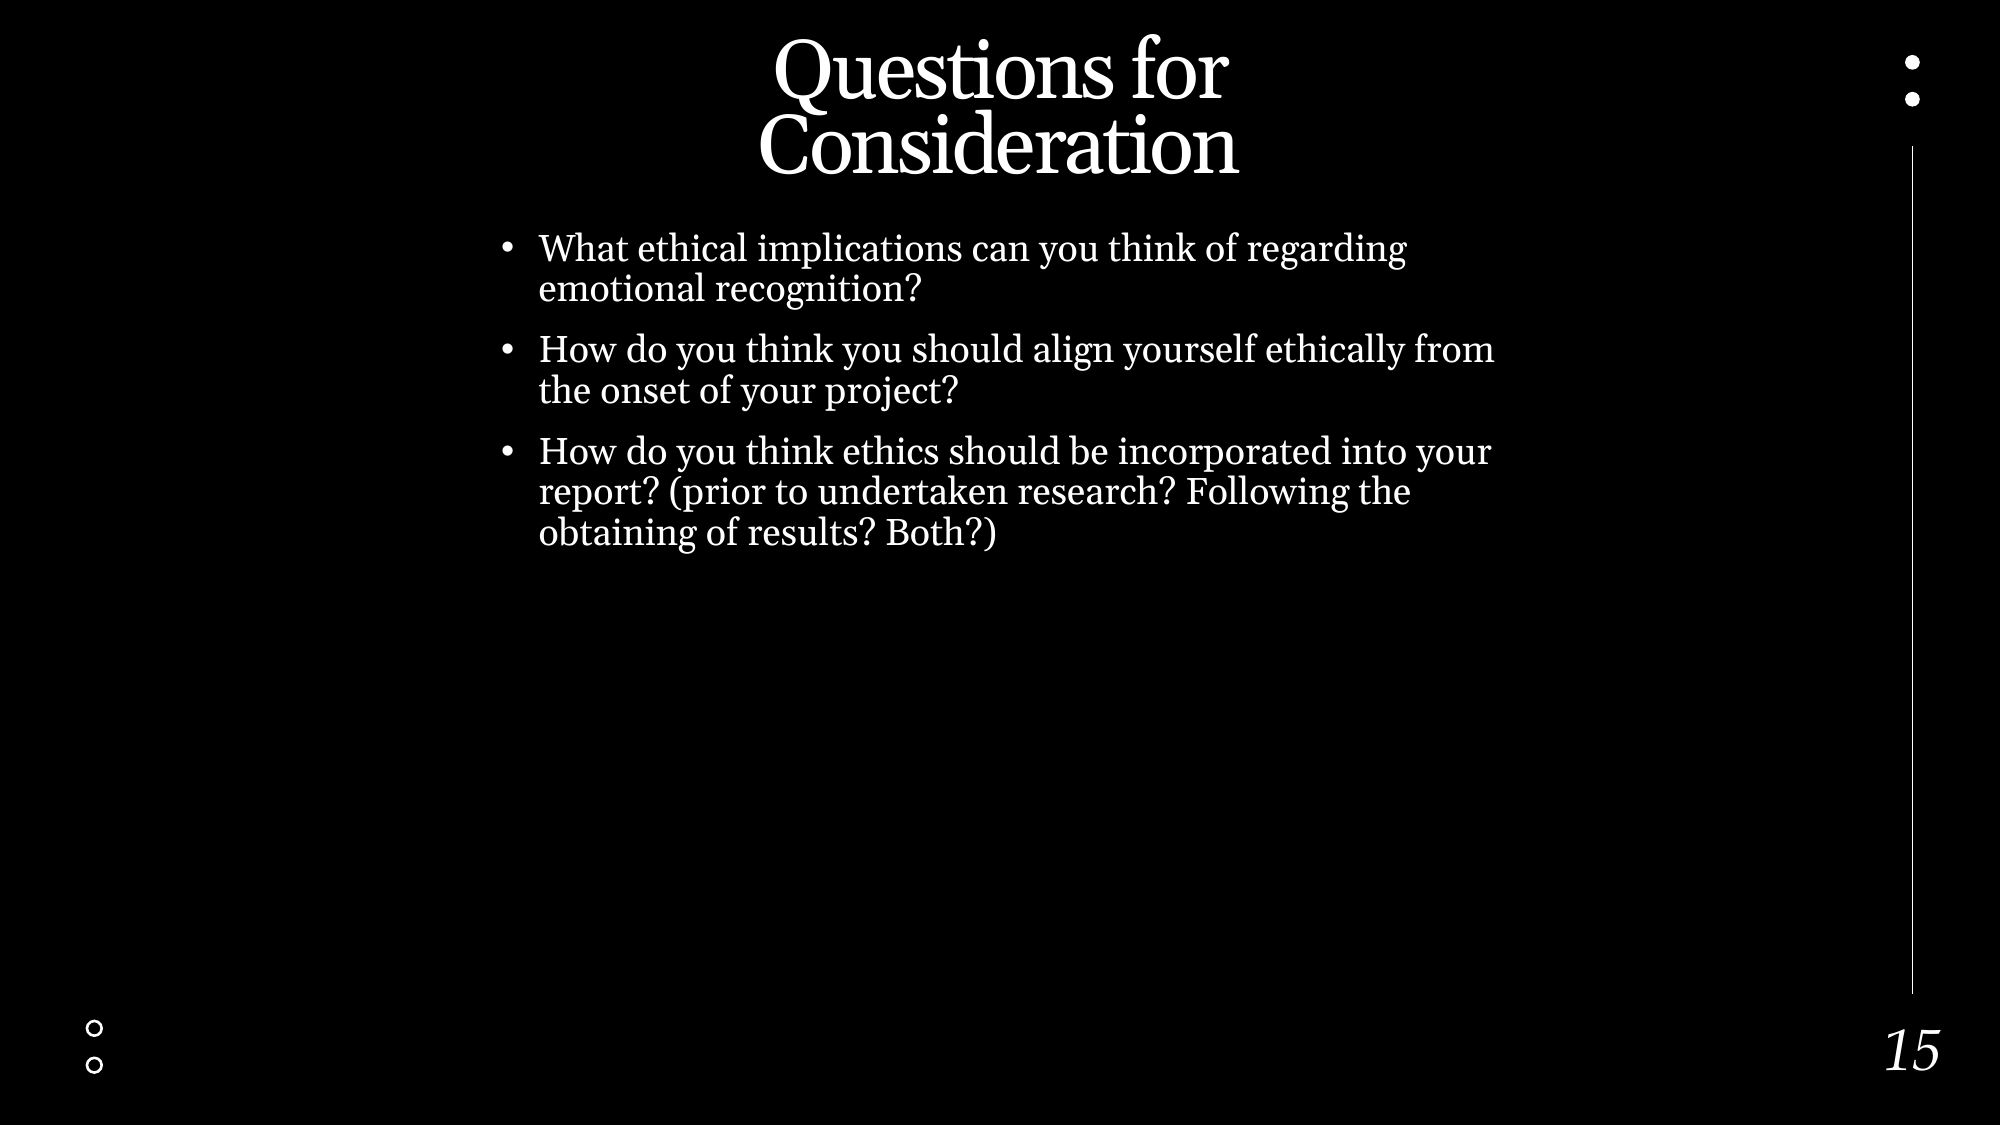

# Questions for Consideration
What ethical implications can you think of regarding emotional recognition?
How do you think you should align yourself ethically from the onset of your project?
How do you think ethics should be incorporated into your report? (prior to undertaken research? Following the obtaining of results? Both?)
15